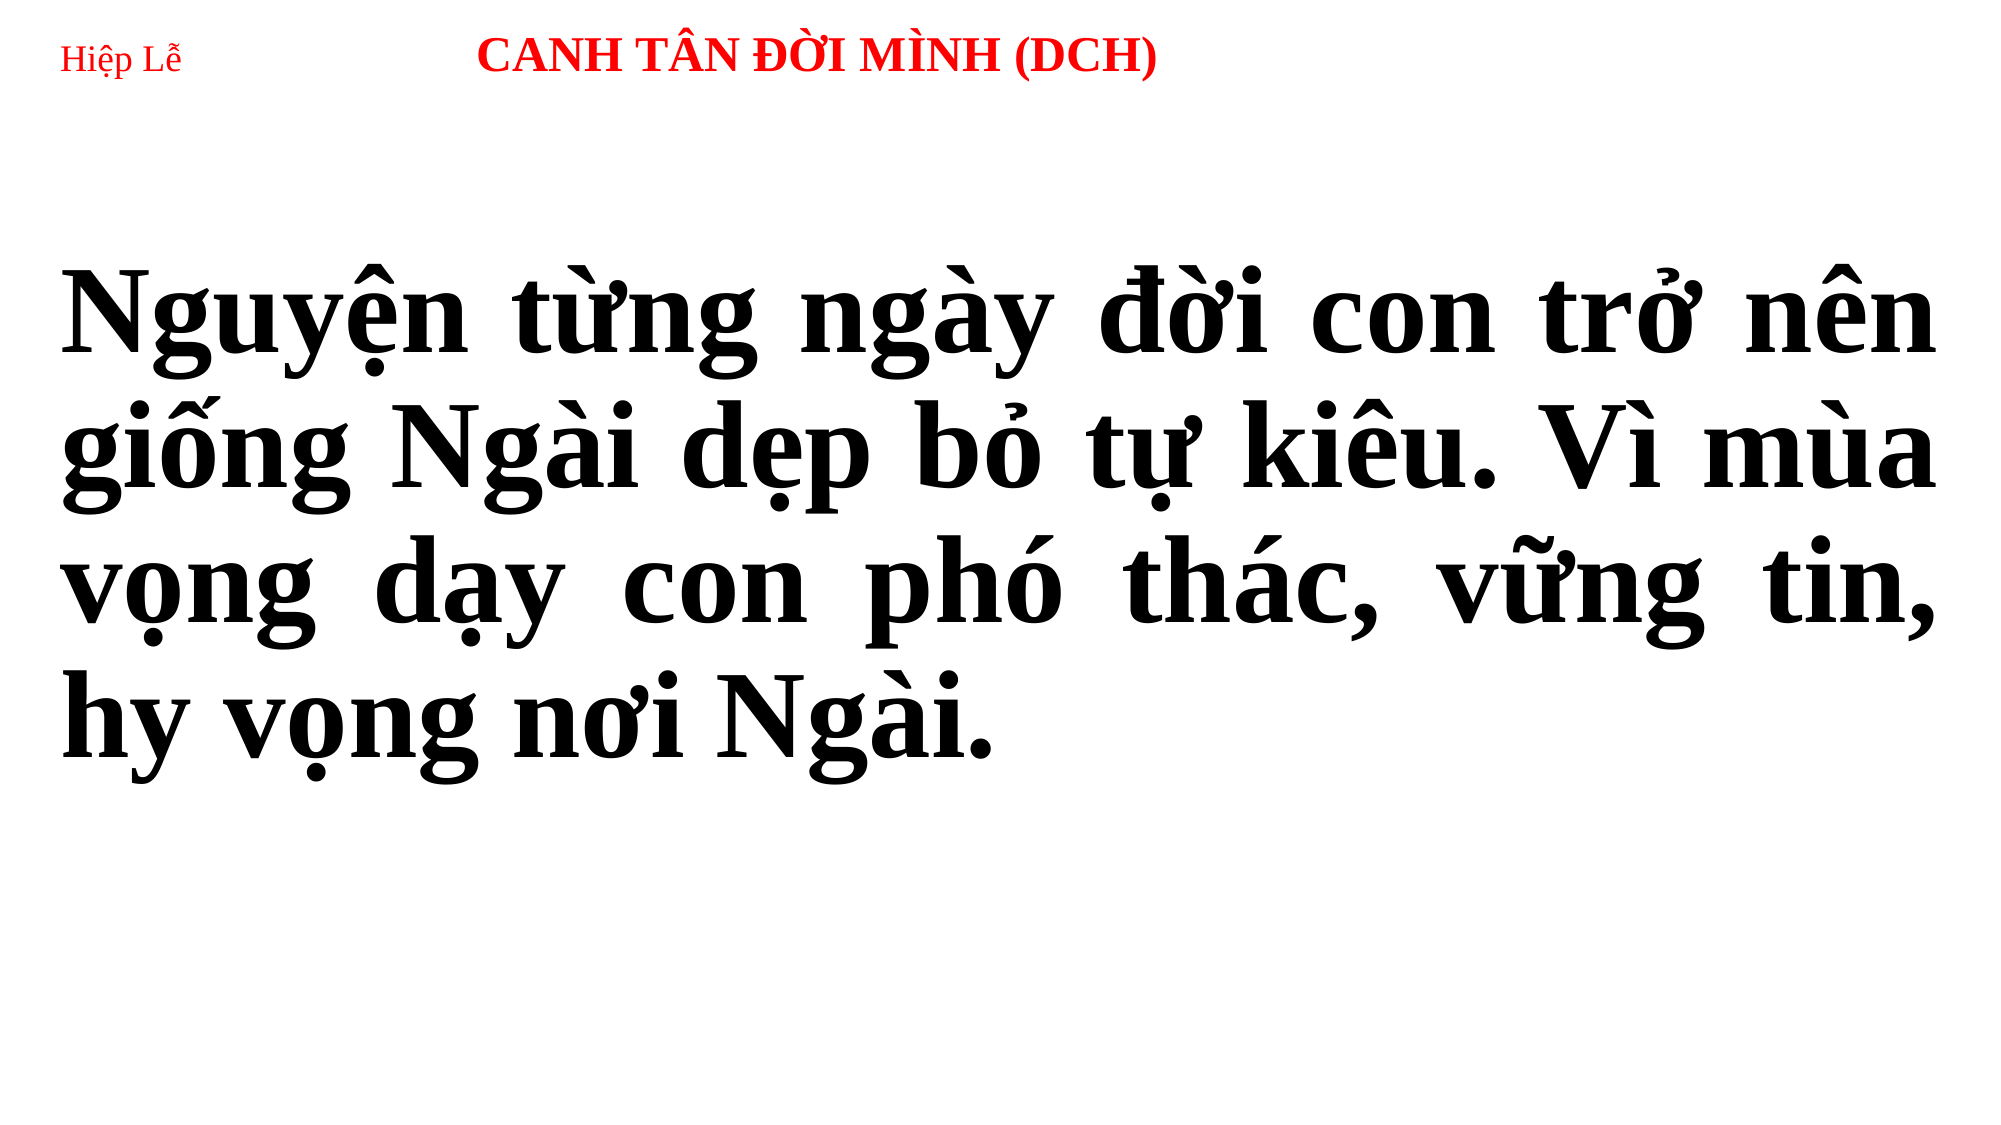

# Hiệp Lễ                               CANH TÂN ĐỜI MÌNH (DCH)
Nguyện từng ngày đời con trở nên giống Ngài dẹp bỏ tự kiêu. Vì mùa vọng dạy con phó thác, vững tin, hy vọng nơi Ngài.